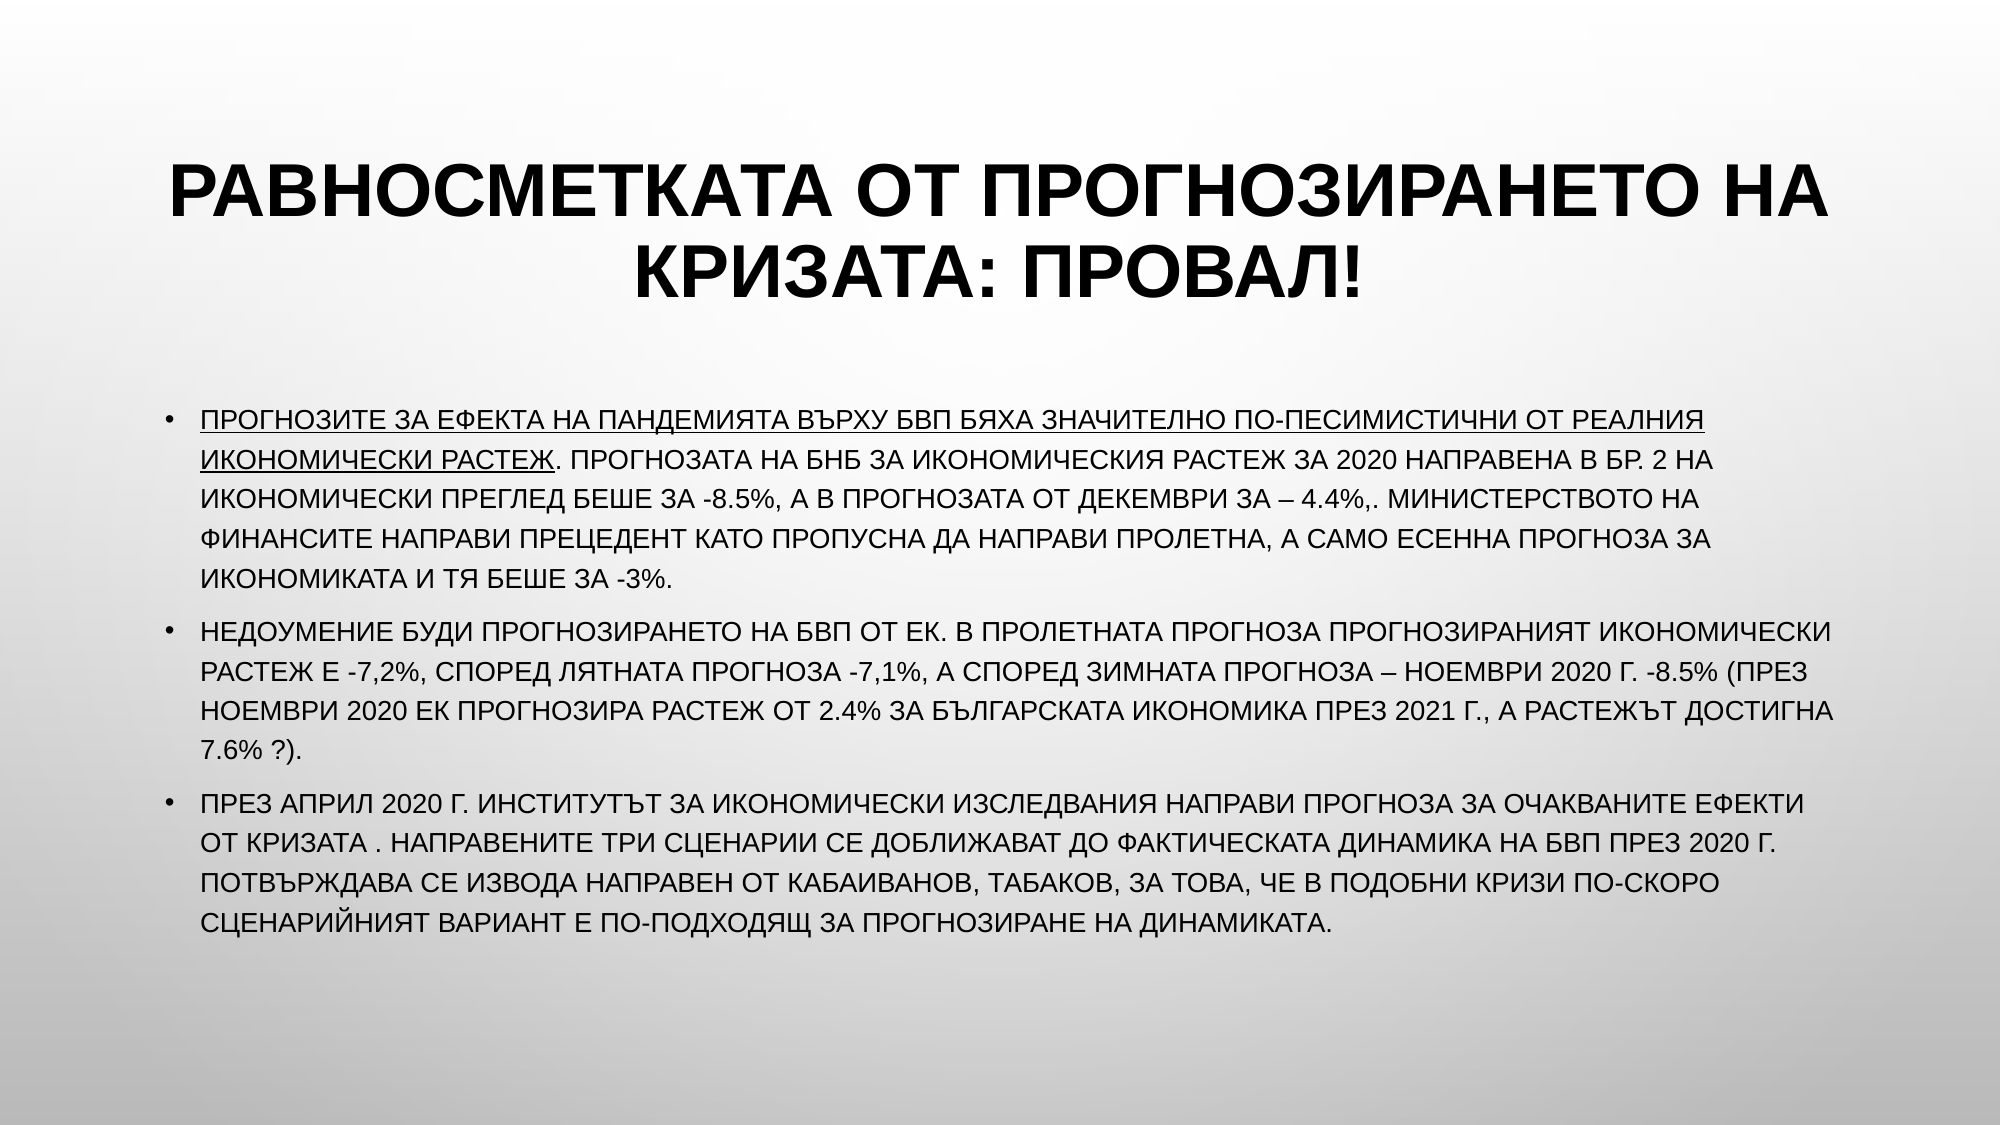

# Равносметката от прогнозирането на кризата: Провал!
Прогнозите за ефекта на пандемията върху БВП бяха значително по-песимистични от реалния икономически растеж. Прогнозата на БНБ за икономическия растеж за 2020 направена в бр. 2 на икономически преглед беше за -8.5%, а в прогнозата от декември за – 4.4%,. Министерството на финансите направи прецедент като пропусна да направи пролетна, а само есенна прогноза за икономиката и тя беше за -3%.
Недоумение буди прогнозирането на БВП от ЕК. В пролетната прогноза прогнозираният икономически растеж е -7,2%, според лятната прогноза -7,1%, а според зимната прогноза – ноември 2020 г. -8.5% (през ноември 2020 ЕК прогнозира растеж от 2.4% за българската икономика през 2021 г., а растежът достигна 7.6% ?).
През април 2020 г. Институтът за икономически изследвания направи прогноза за очакваните ефекти от кризата . Направените три сценарии се доближават до фактическата динамика на БВП през 2020 г. Потвърждава се извода направен от Кабаиванов, Табаков, за това, че в подобни кризи по-скоро сценарийният вариант е по-подходящ за прогнозиране на динамиката.